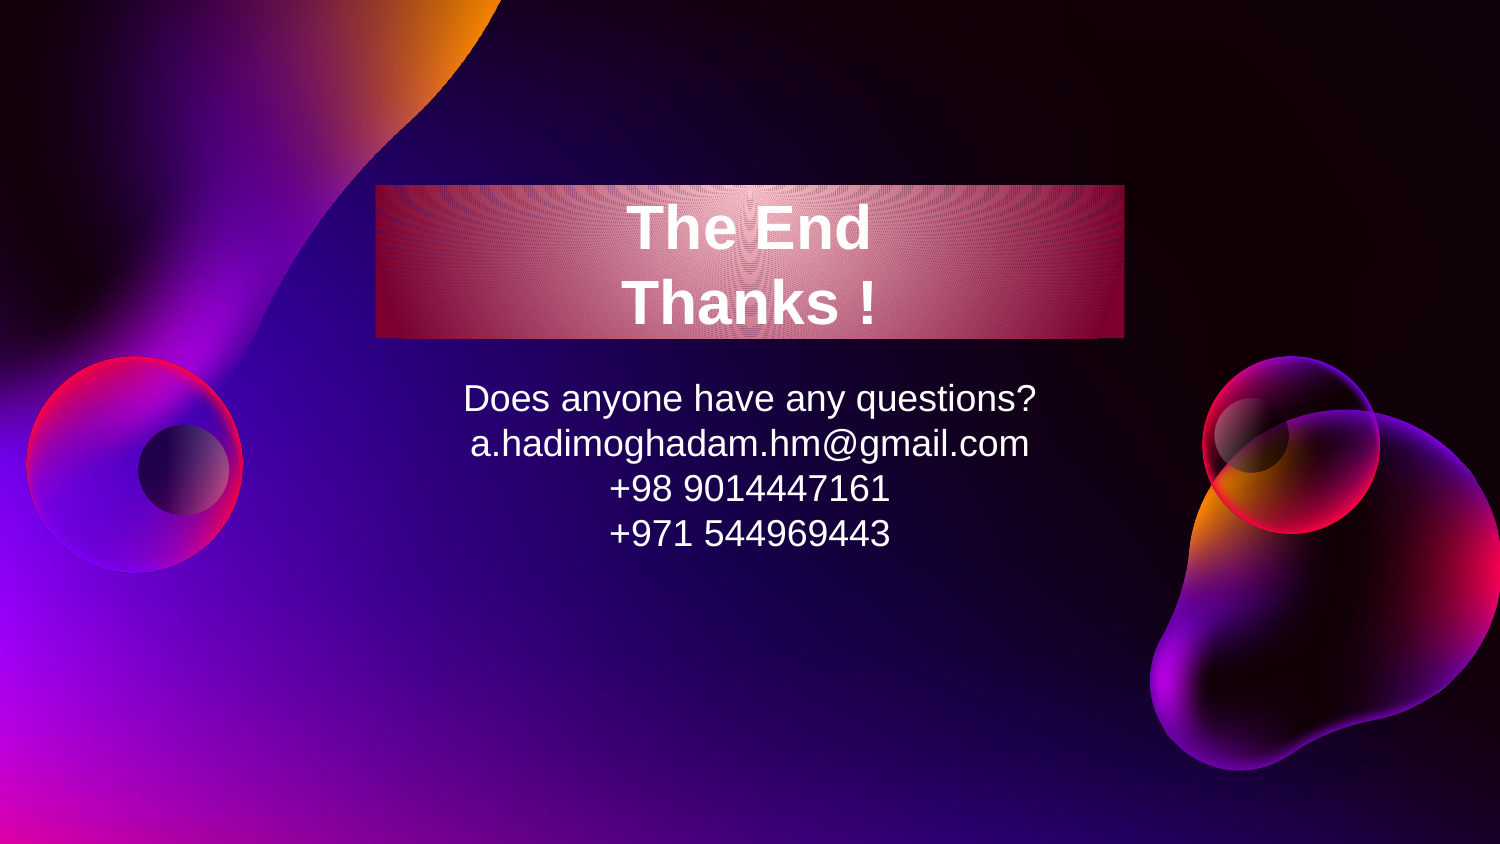

# The End Thanks !

Does anyone have any questions?
a.hadimoghadam.hm@gmail.com
+98 9014447161
+971 544969443